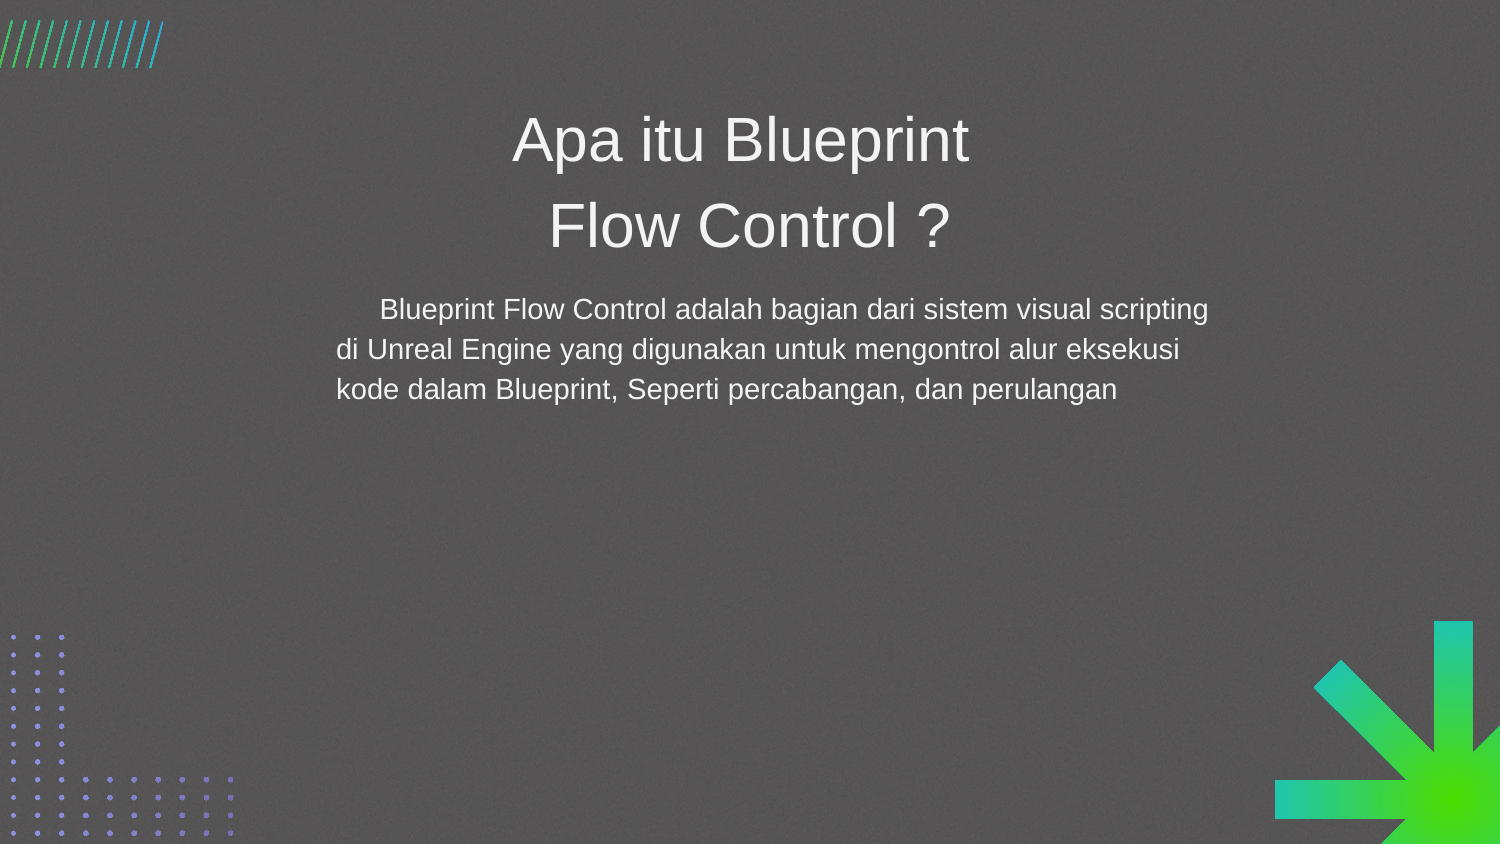

# Apa itu Blueprint Flow Control ?
Blueprint Flow Control adalah bagian dari sistem visual scripting di Unreal Engine yang digunakan untuk mengontrol alur eksekusi kode dalam Blueprint, Seperti percabangan, dan perulangan